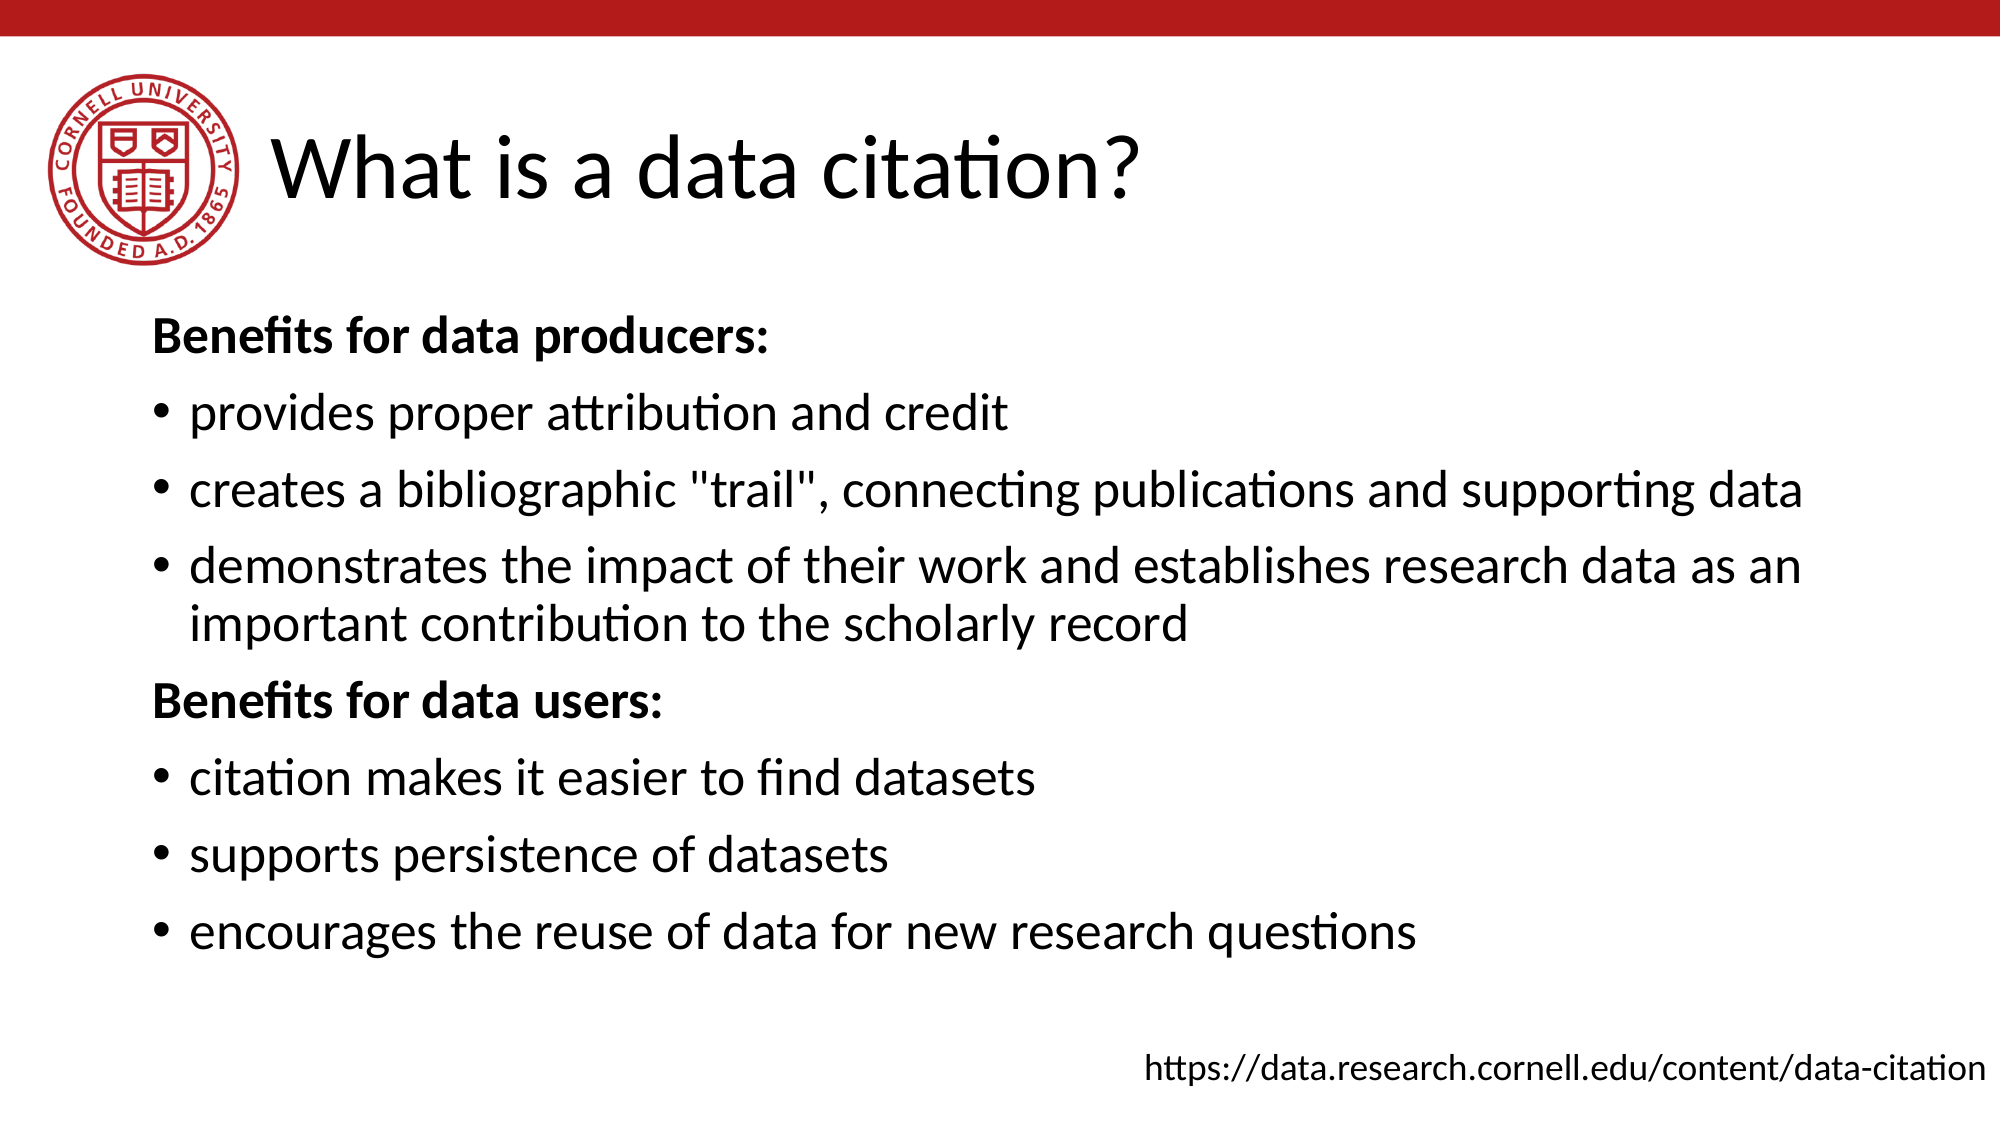

# What is a data citation?
Benefits for data producers:
provides proper attribution and credit
creates a bibliographic "trail", connecting publications and supporting data
demonstrates the impact of their work and establishes research data as an important contribution to the scholarly record
Benefits for data users:
citation makes it easier to find datasets
supports persistence of datasets
encourages the reuse of data for new research questions

https://data.research.cornell.edu/content/data-citation